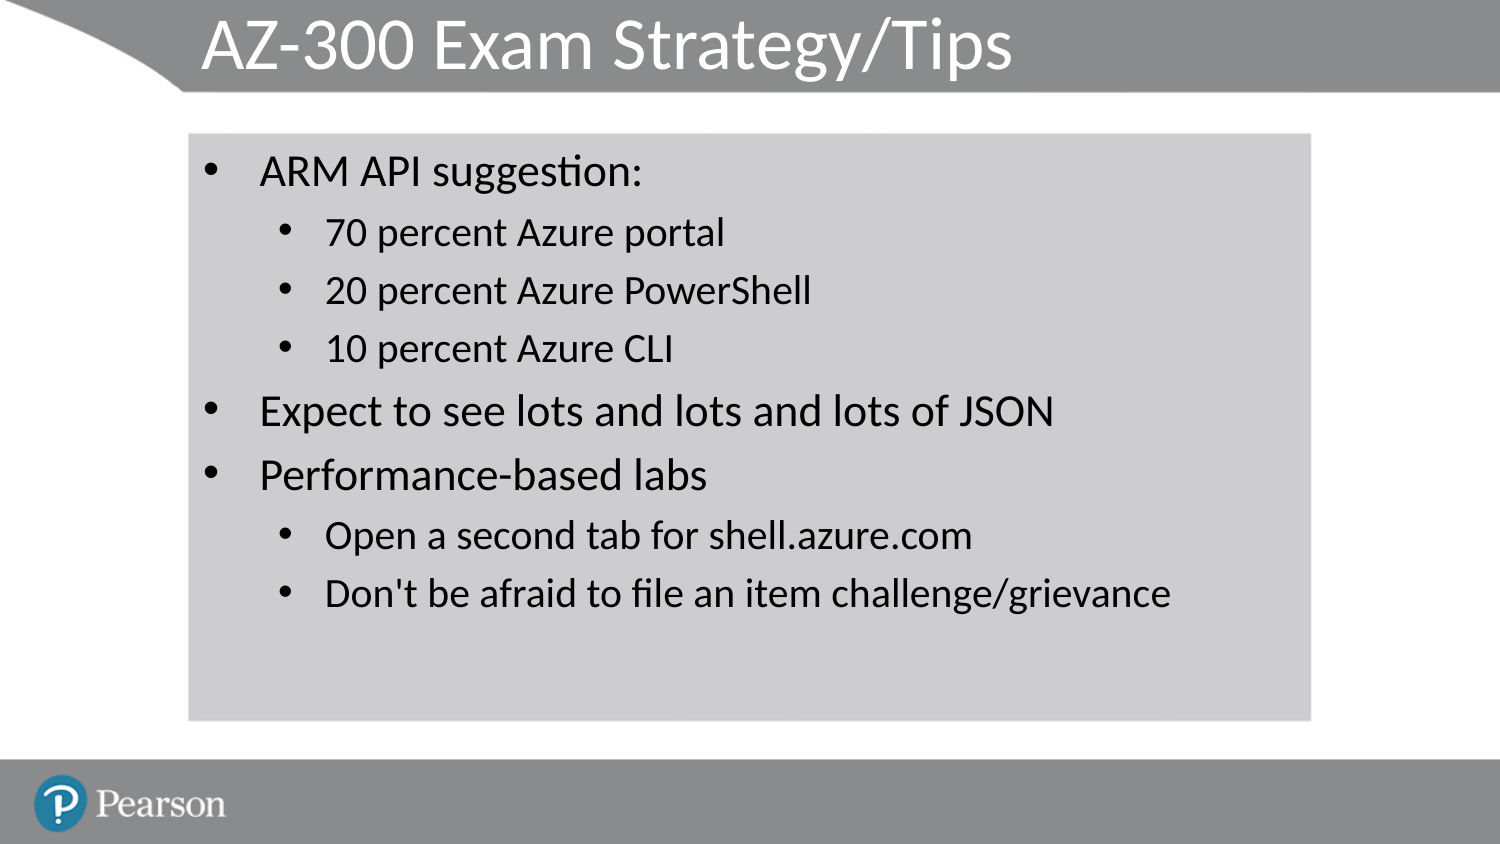

# AZ-300 Exam Strategy/Tips
ARM API suggestion:
70 percent Azure portal
20 percent Azure PowerShell
10 percent Azure CLI
Expect to see lots and lots and lots of JSON
Performance-based labs
Open a second tab for shell.azure.com
Don't be afraid to file an item challenge/grievance